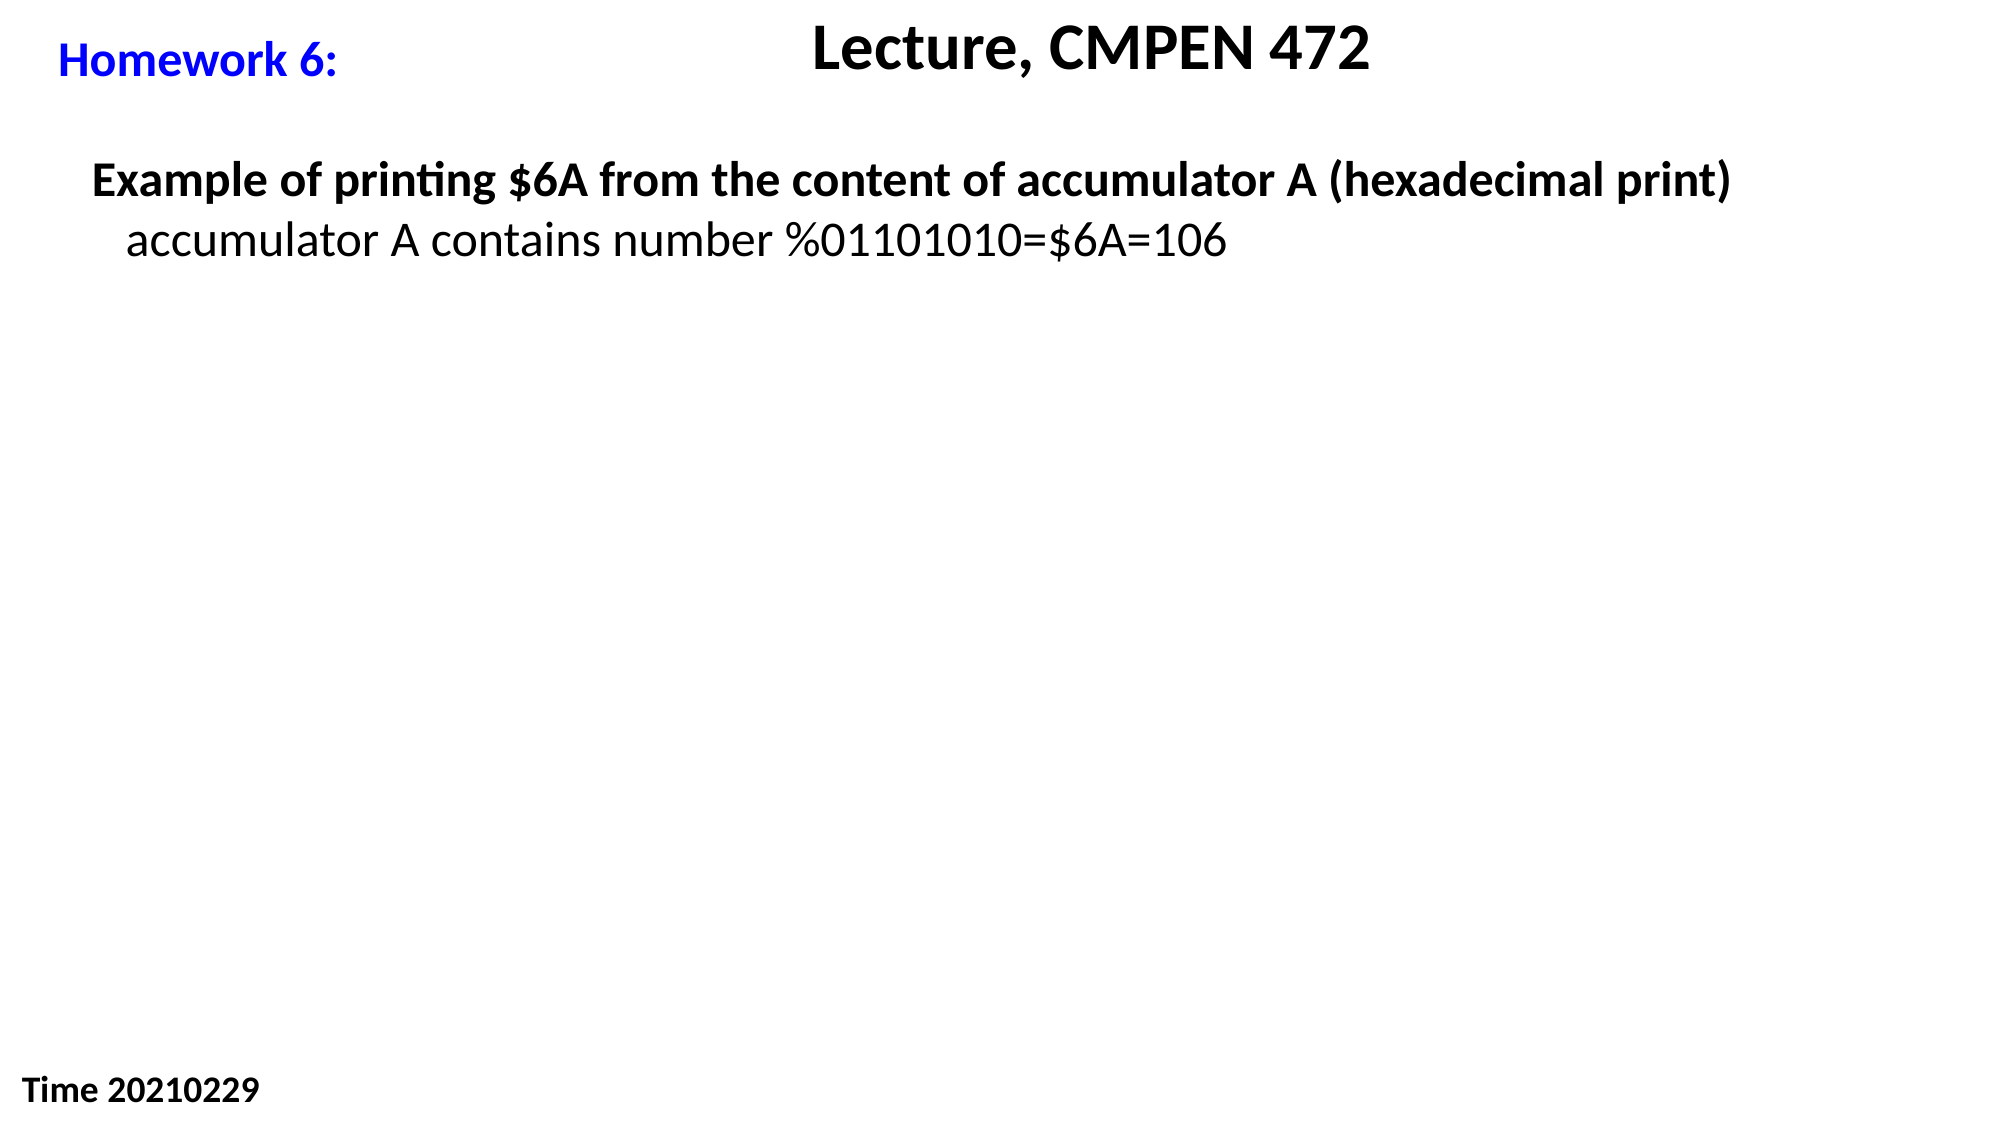

Lecture, CMPEN 472
Homework 6:

   Example of printing $6A from the content of accumulator A (hexadecimal print)
      accumulator A contains number %01101010=$6A=106

Time 20210229